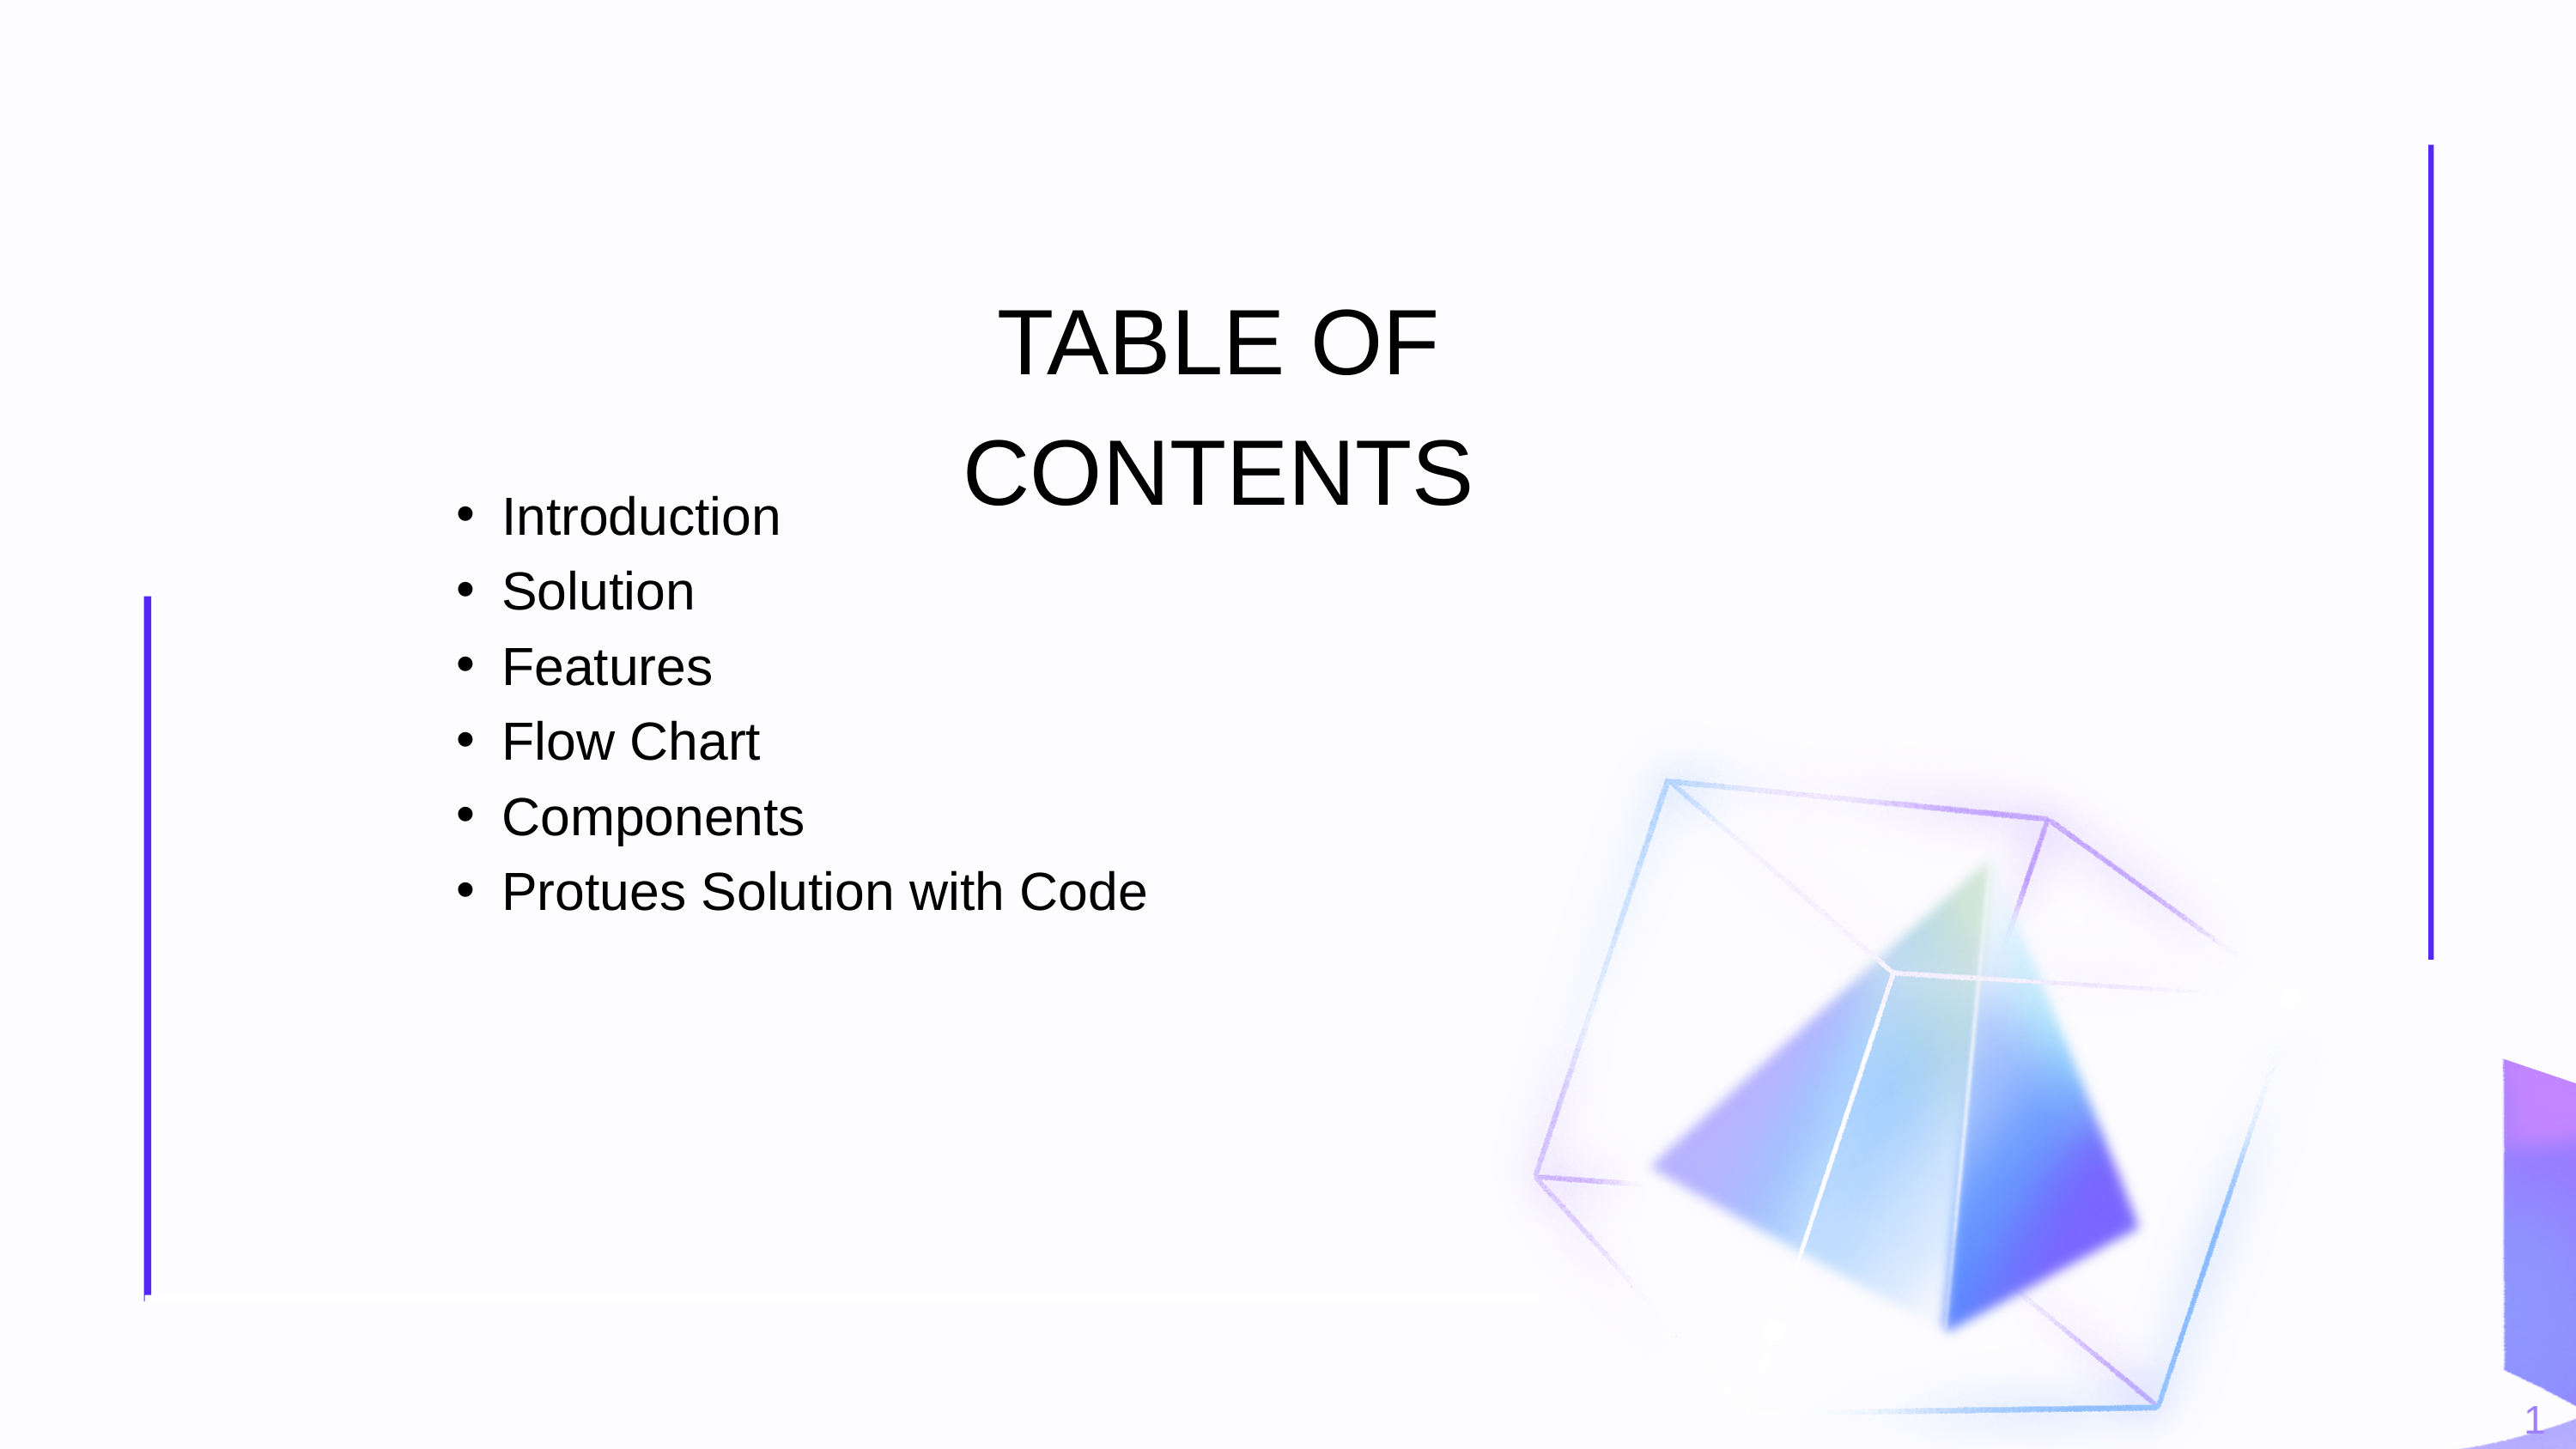

TABLE OF CONTENTS
Introduction
Solution
Features
Flow Chart
Components
Protues Solution with Code

1